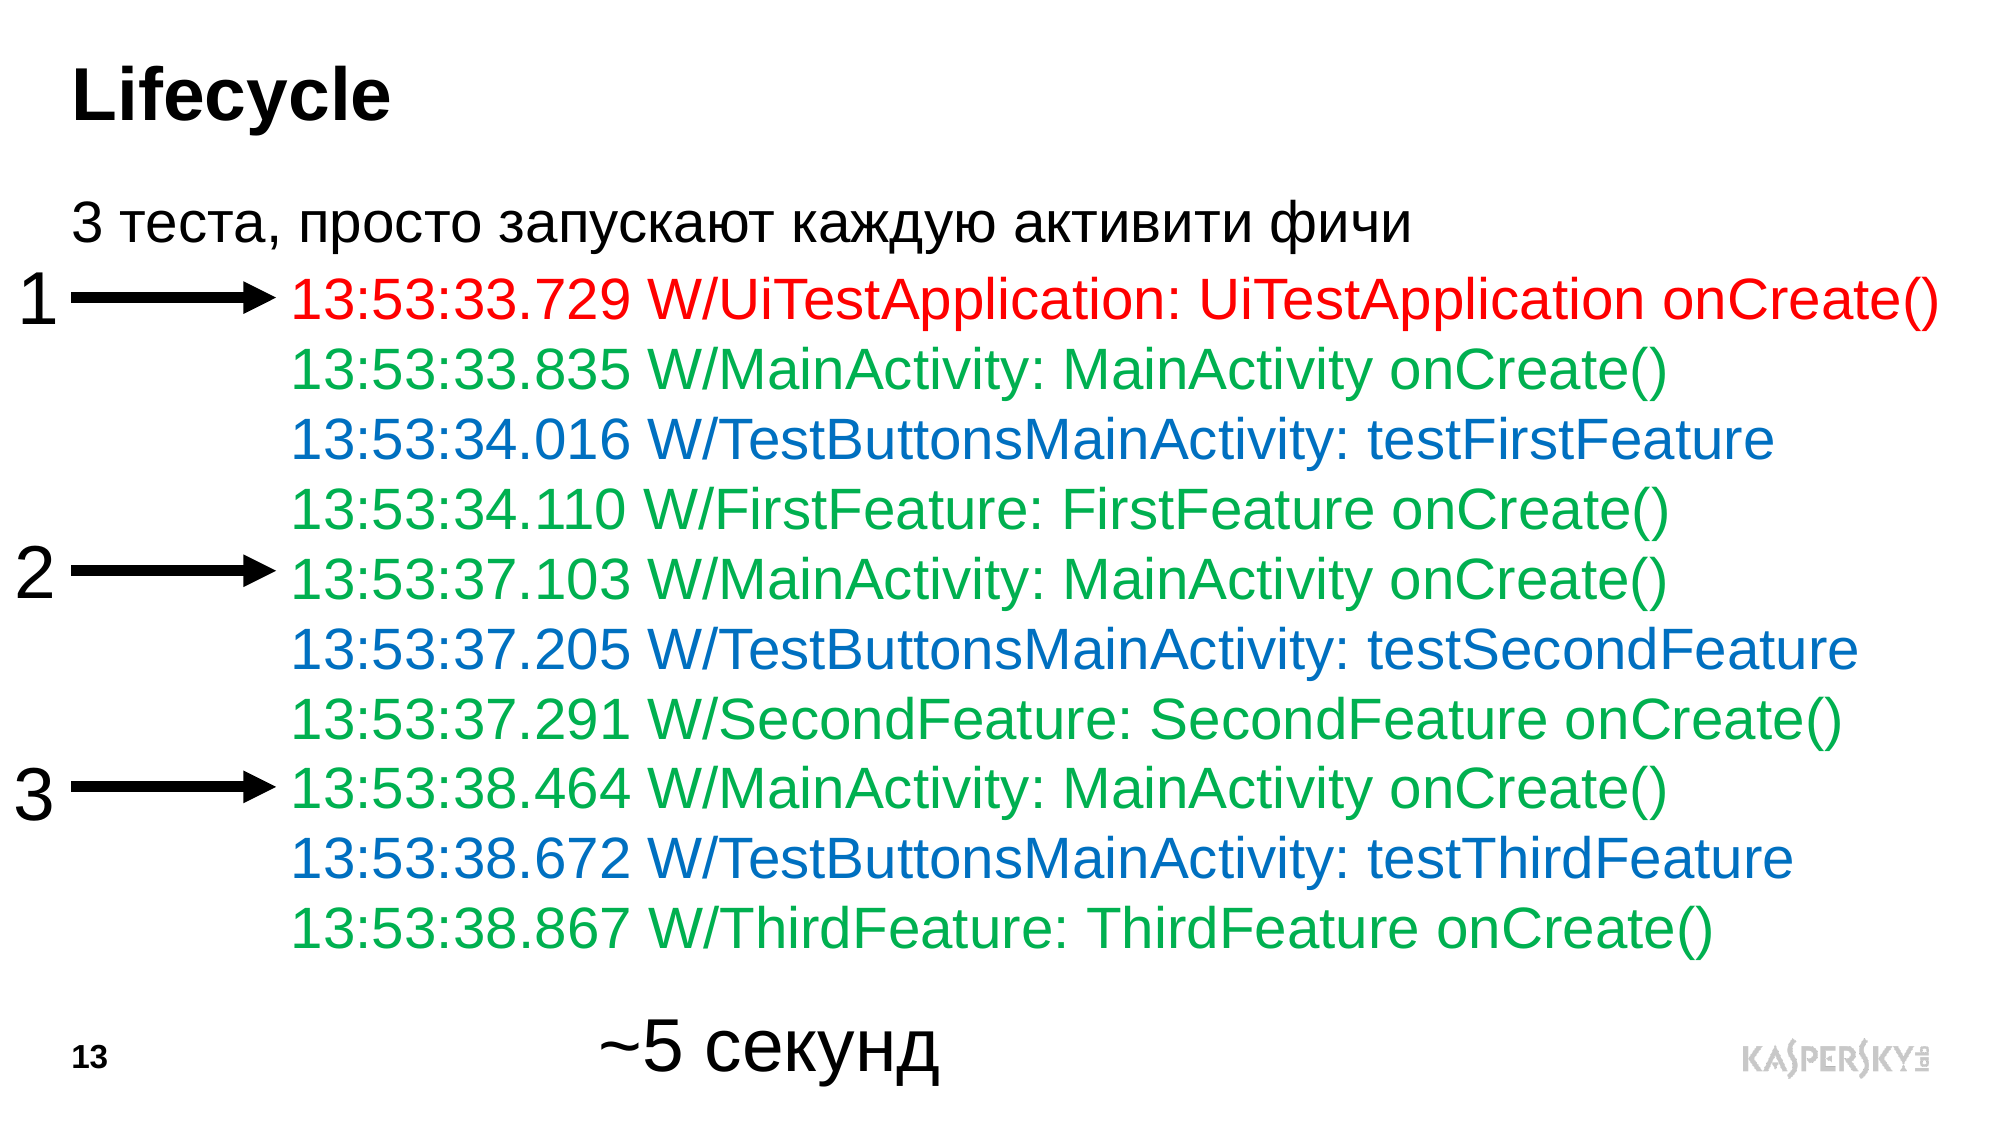

# Lifecycle
3 теста, просто запускают каждую активити фичи
1
13:53:33.729 W/UiTestApplication: UiTestApplication onCreate()
13:53:33.835 W/MainActivity: MainActivity onCreate()
13:53:34.016 W/TestButtonsMainActivity: testFirstFeature
13:53:34.110 W/FirstFeature: FirstFeature onCreate()
13:53:37.103 W/MainActivity: MainActivity onCreate()
13:53:37.205 W/TestButtonsMainActivity: testSecondFeature
13:53:37.291 W/SecondFeature: SecondFeature onCreate()
13:53:38.464 W/MainActivity: MainActivity onCreate()
13:53:38.672 W/TestButtonsMainActivity: testThirdFeature
13:53:38.867 W/ThirdFeature: ThirdFeature onCreate()

2
3
~5 секунд
13